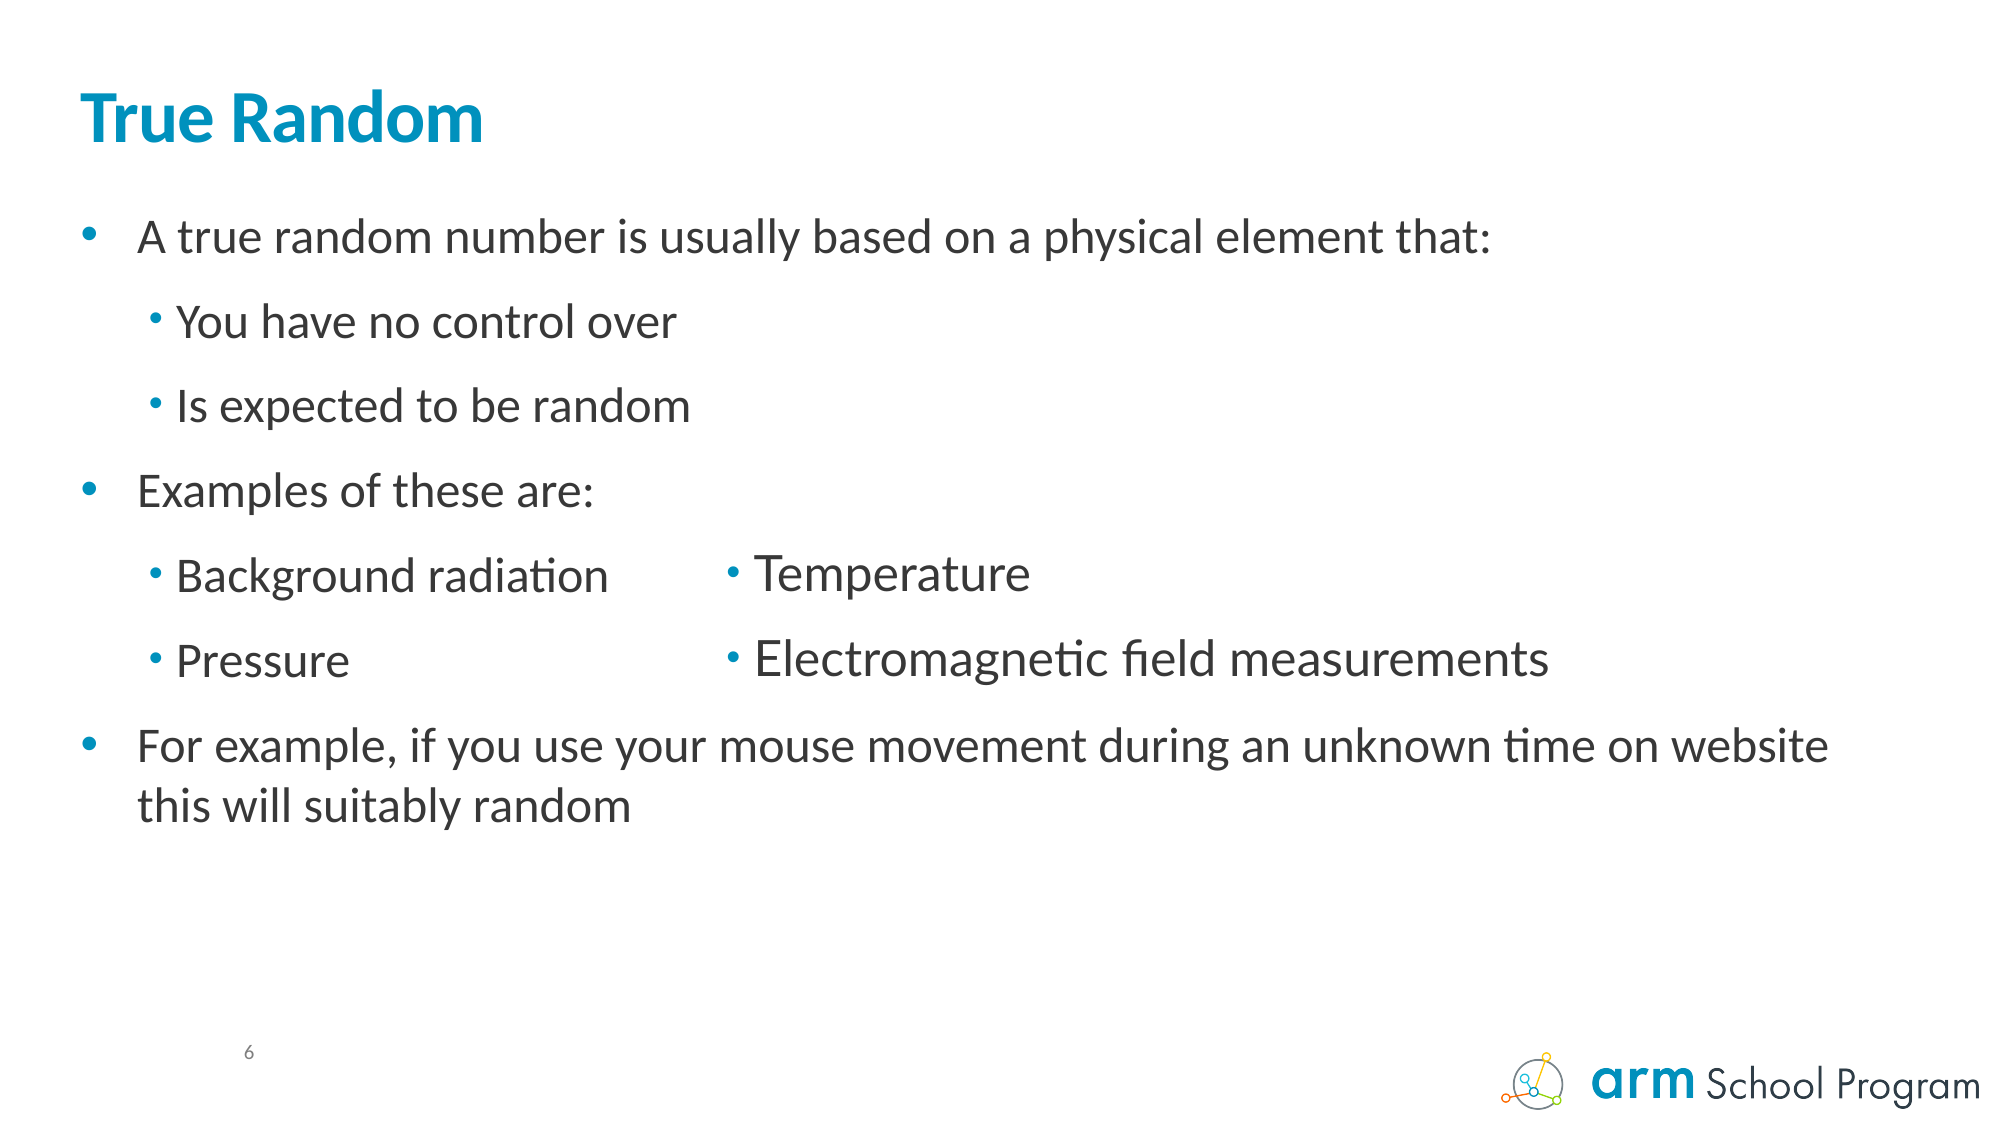

# True Random
A true random number is usually based on a physical element that:
You have no control over
Is expected to be random
Examples of these are:
Background radiation
Pressure
For example, if you use your mouse movement during an unknown time on website this will suitably random
Temperature
Electromagnetic field measurements